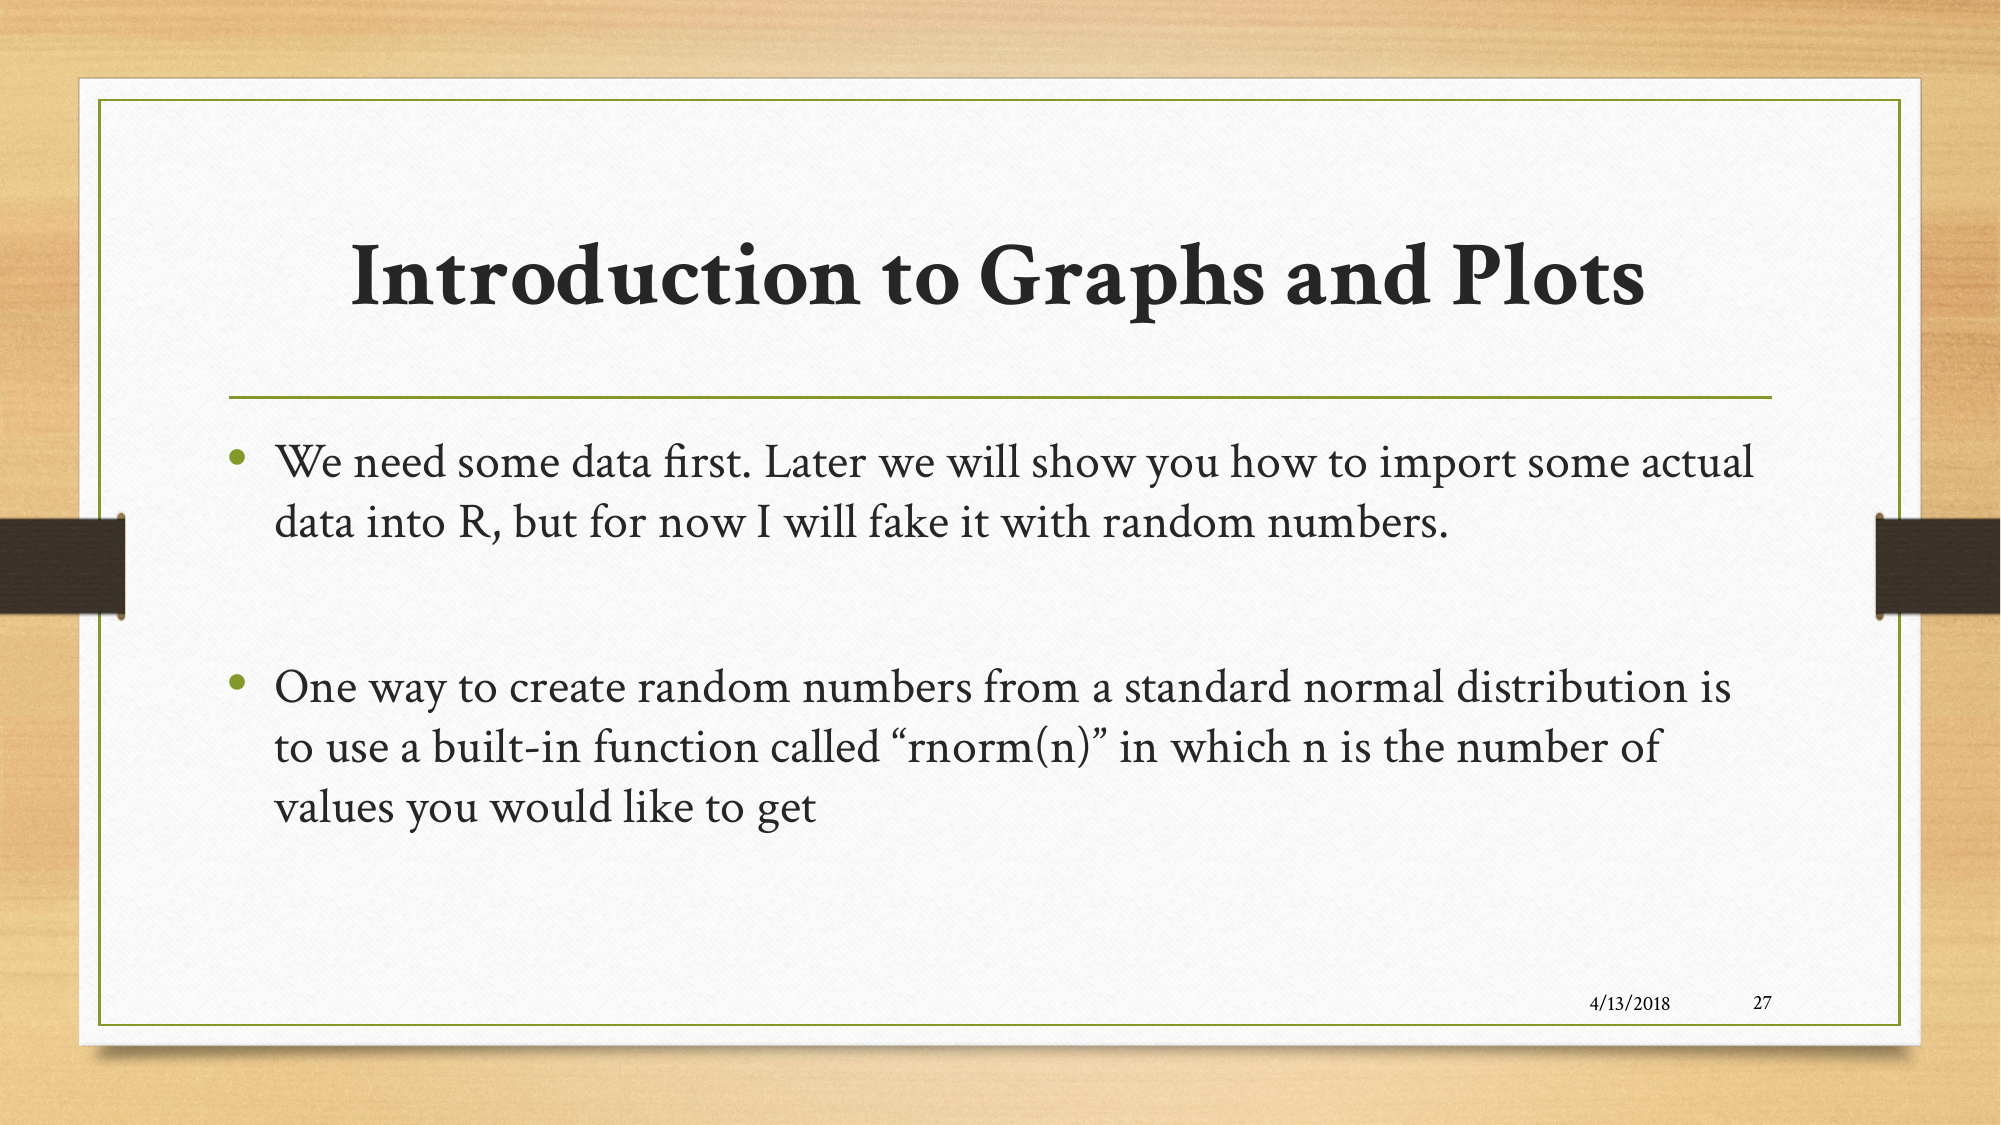

# Introduction to Graphs and Plots
We need some data first. Later we will show you how to import some actual data into R, but for now I will fake it with random numbers.

One way to create random numbers from a standard normal distribution is to use a built-in function called “rnorm(n)” in which n is the number of values you would like to get
4/13/2018
27